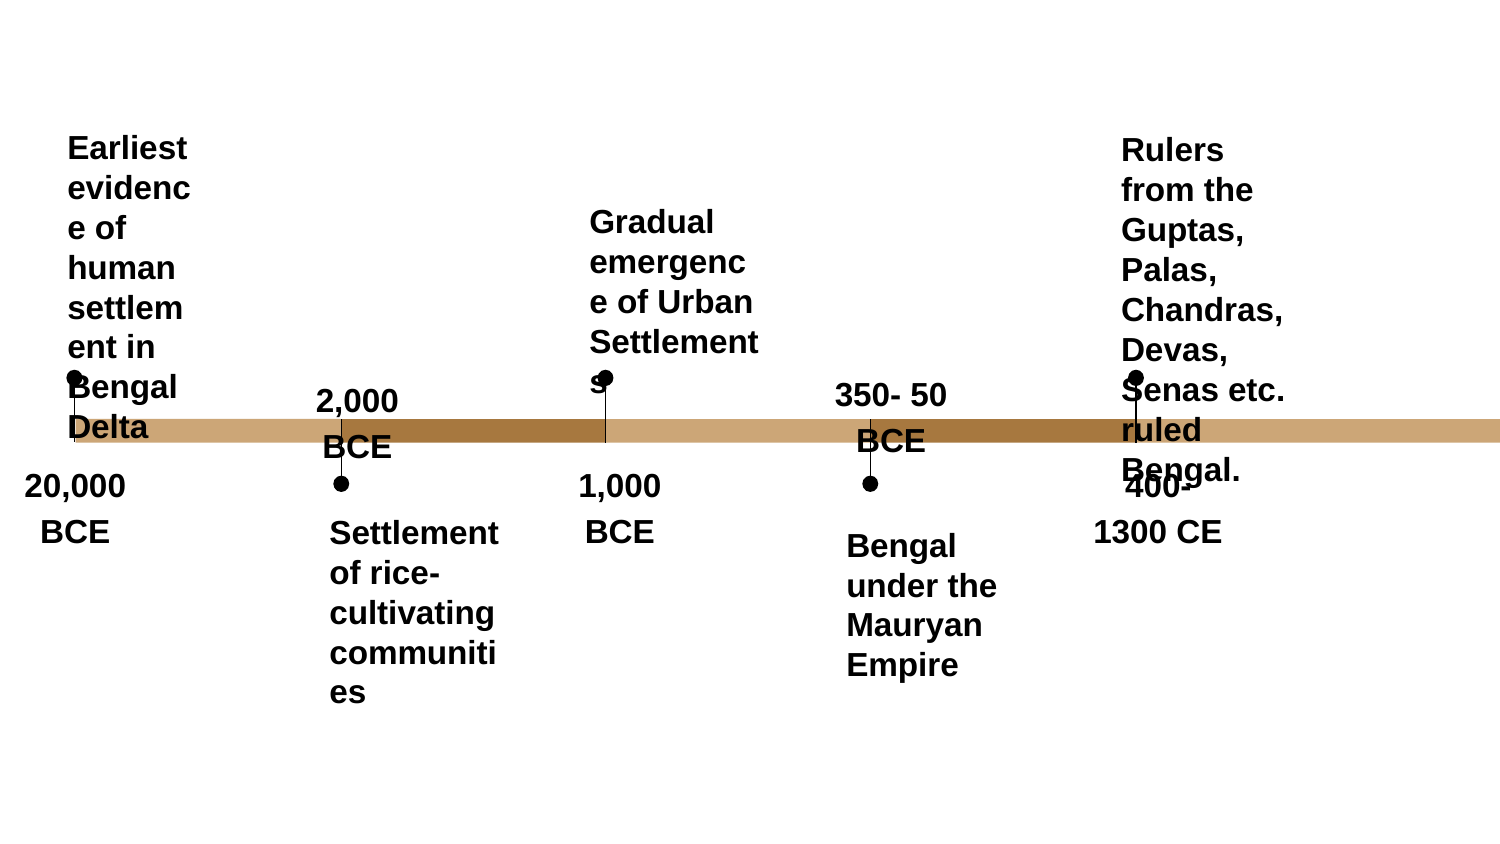

Earliest evidence of human settlement in Bengal Delta
Rulers from the Guptas, Palas, Chandras, Devas, Senas etc. ruled Bengal.
Gradual emergence of Urban Settlements
350- 50 BCE

2,000 BCE

1,000 BCE

400- 1300 CE

20,000 BCE
Settlement of rice-cultivating communities
Bengal under the Mauryan Empire